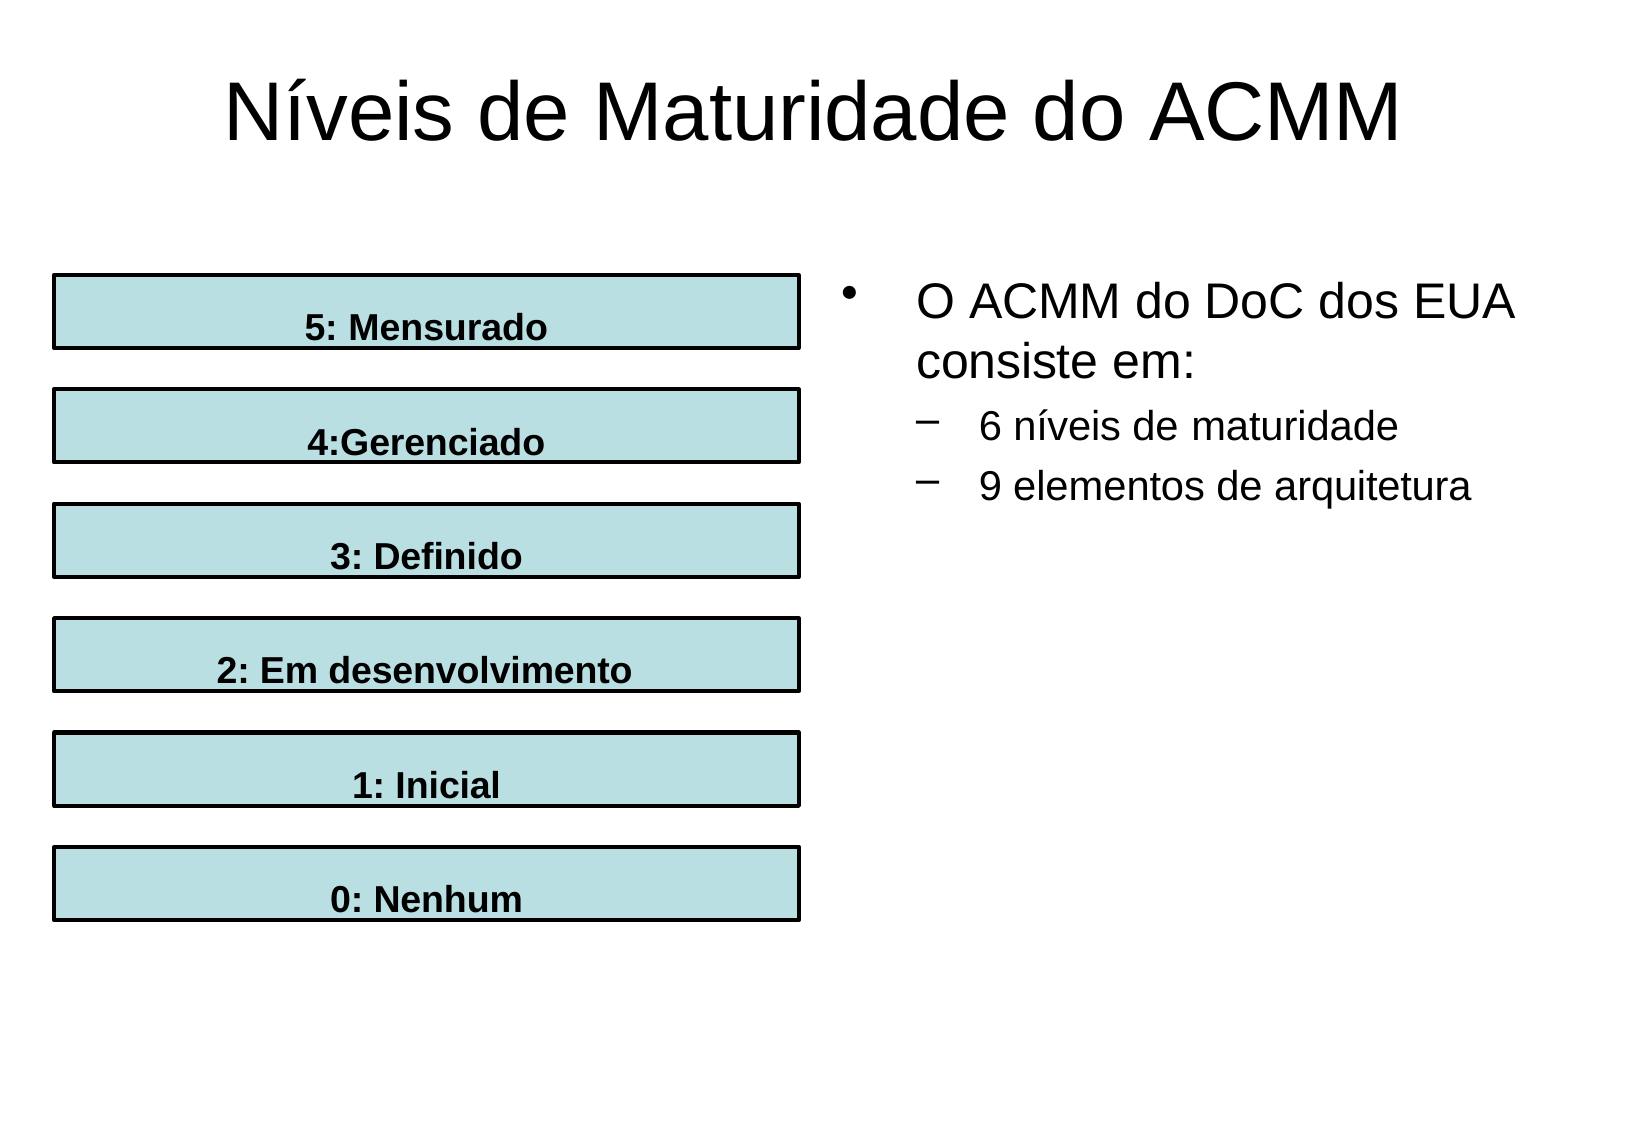

# Níveis de Maturidade do ACMM
O ACMM do DoC dos EUA
consiste em:
6 níveis de maturidade
9 elementos de arquitetura
5: Mensurado
4:Gerenciado
3: Definido
2: Em desenvolvimento
1: Inicial
0: Nenhum